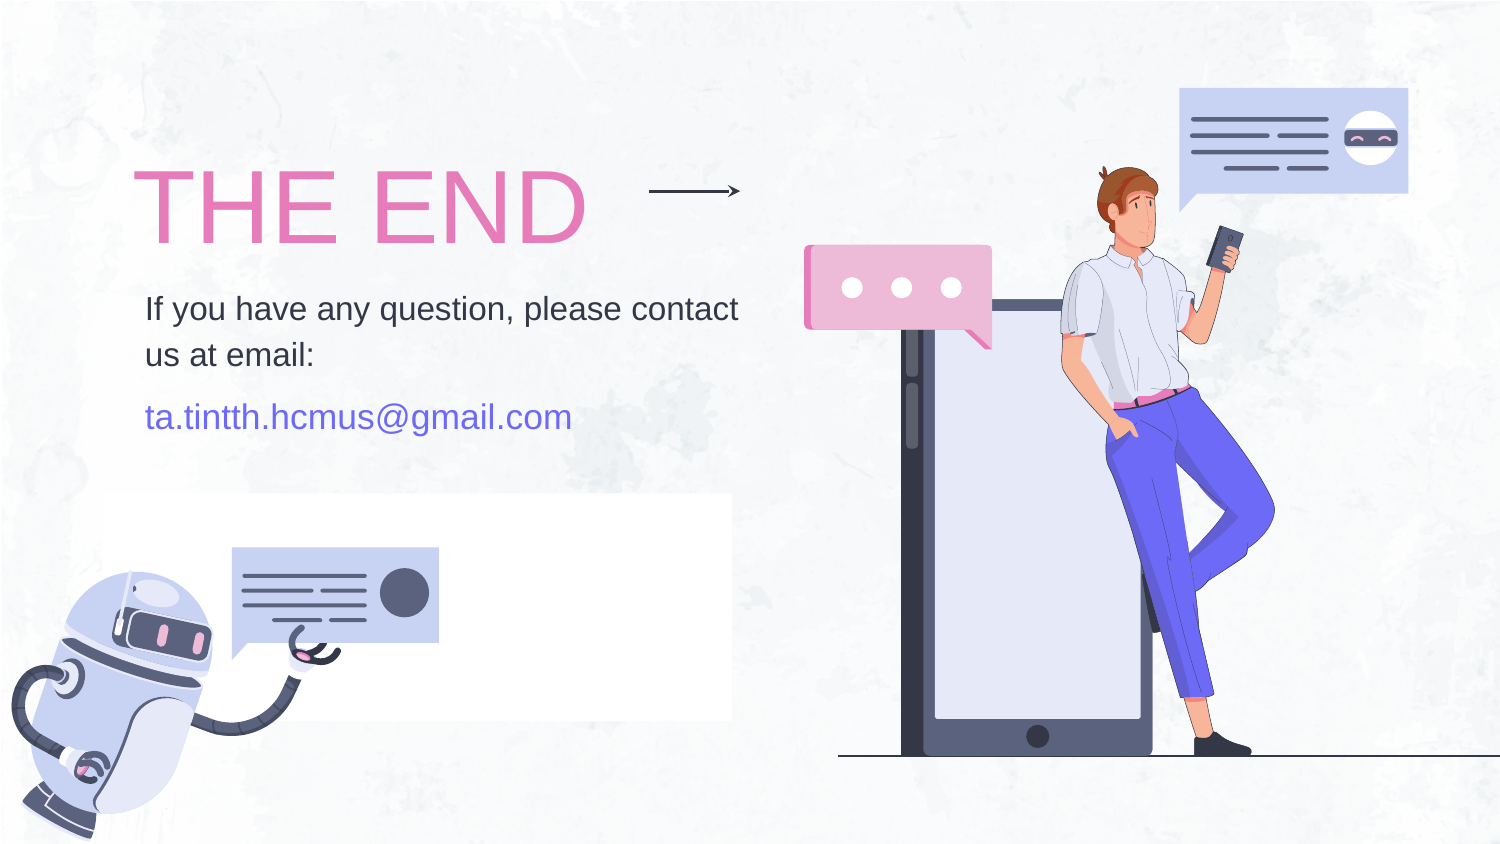

# THE END
If you have any question, please contact us at email:
ta.tintth.hcmus@gmail.com

Please, keep this slide as attribution